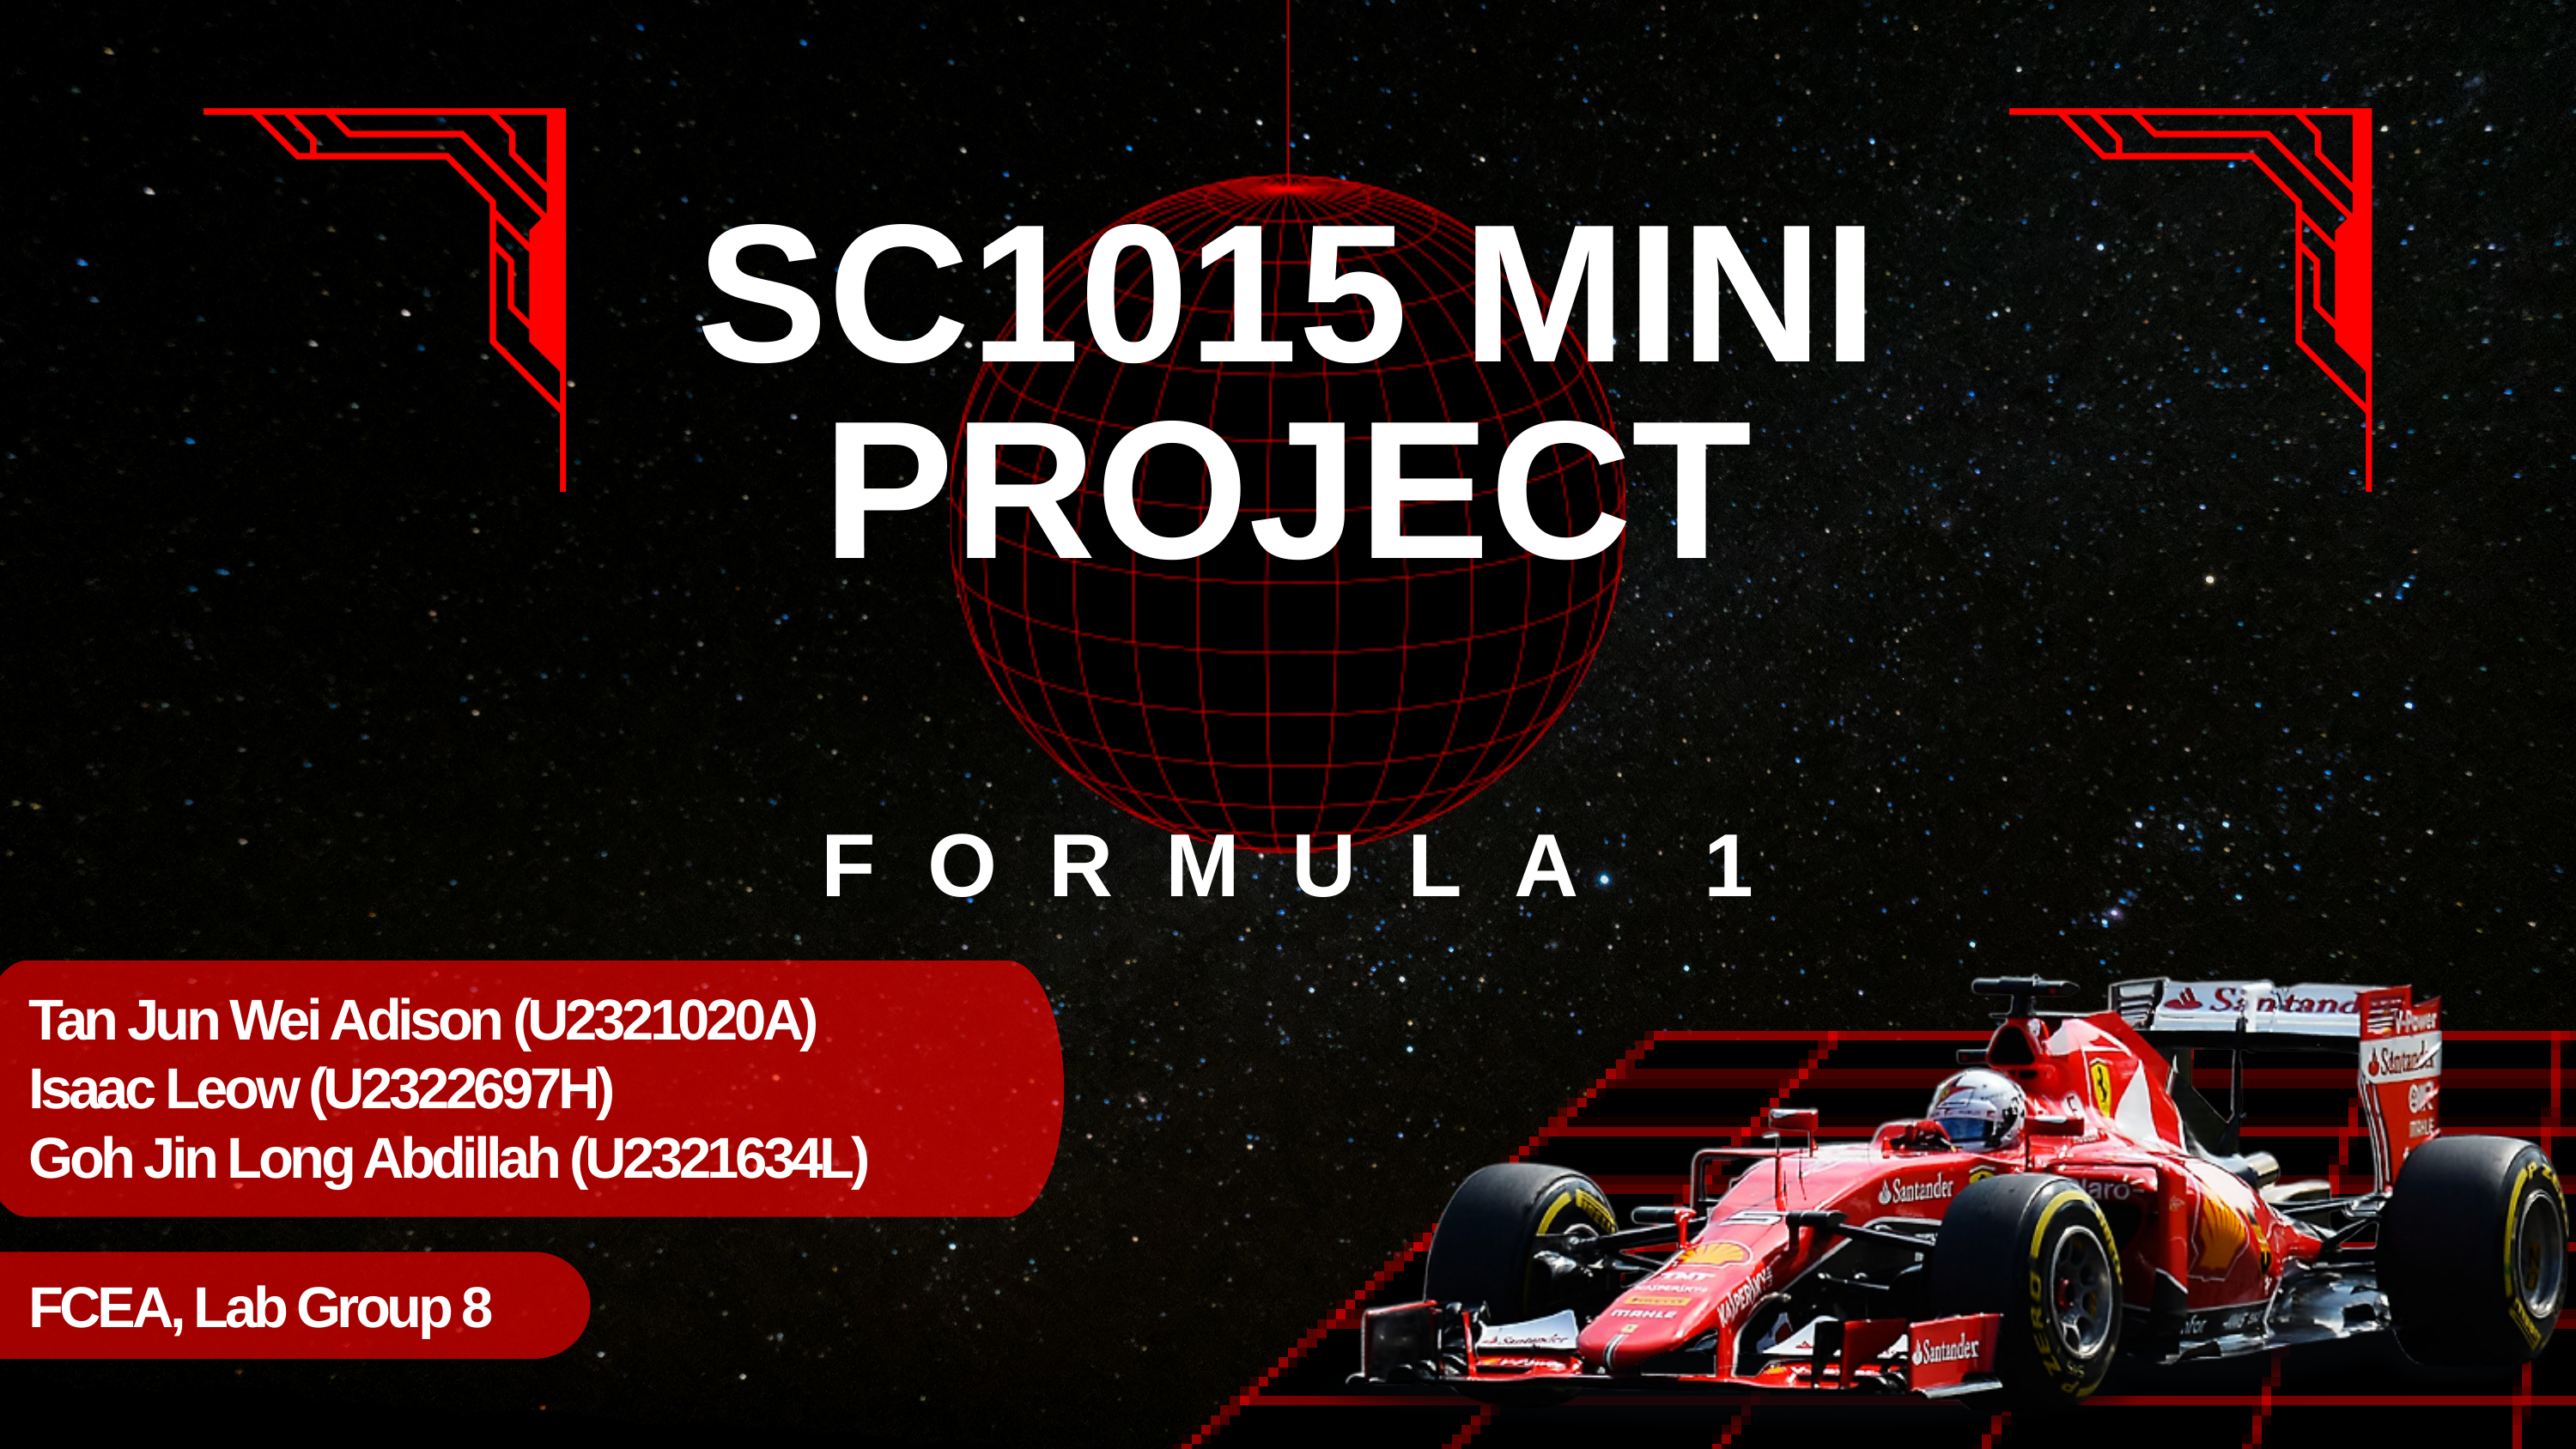

SC1015 MINI PROJECT

FORMULA 1

Tan Jun Wei Adison (U2321020A)
Isaac Leow (U2322697H)
Goh Jin Long Abdillah (U2321634L)

FCEA, Lab Group 8